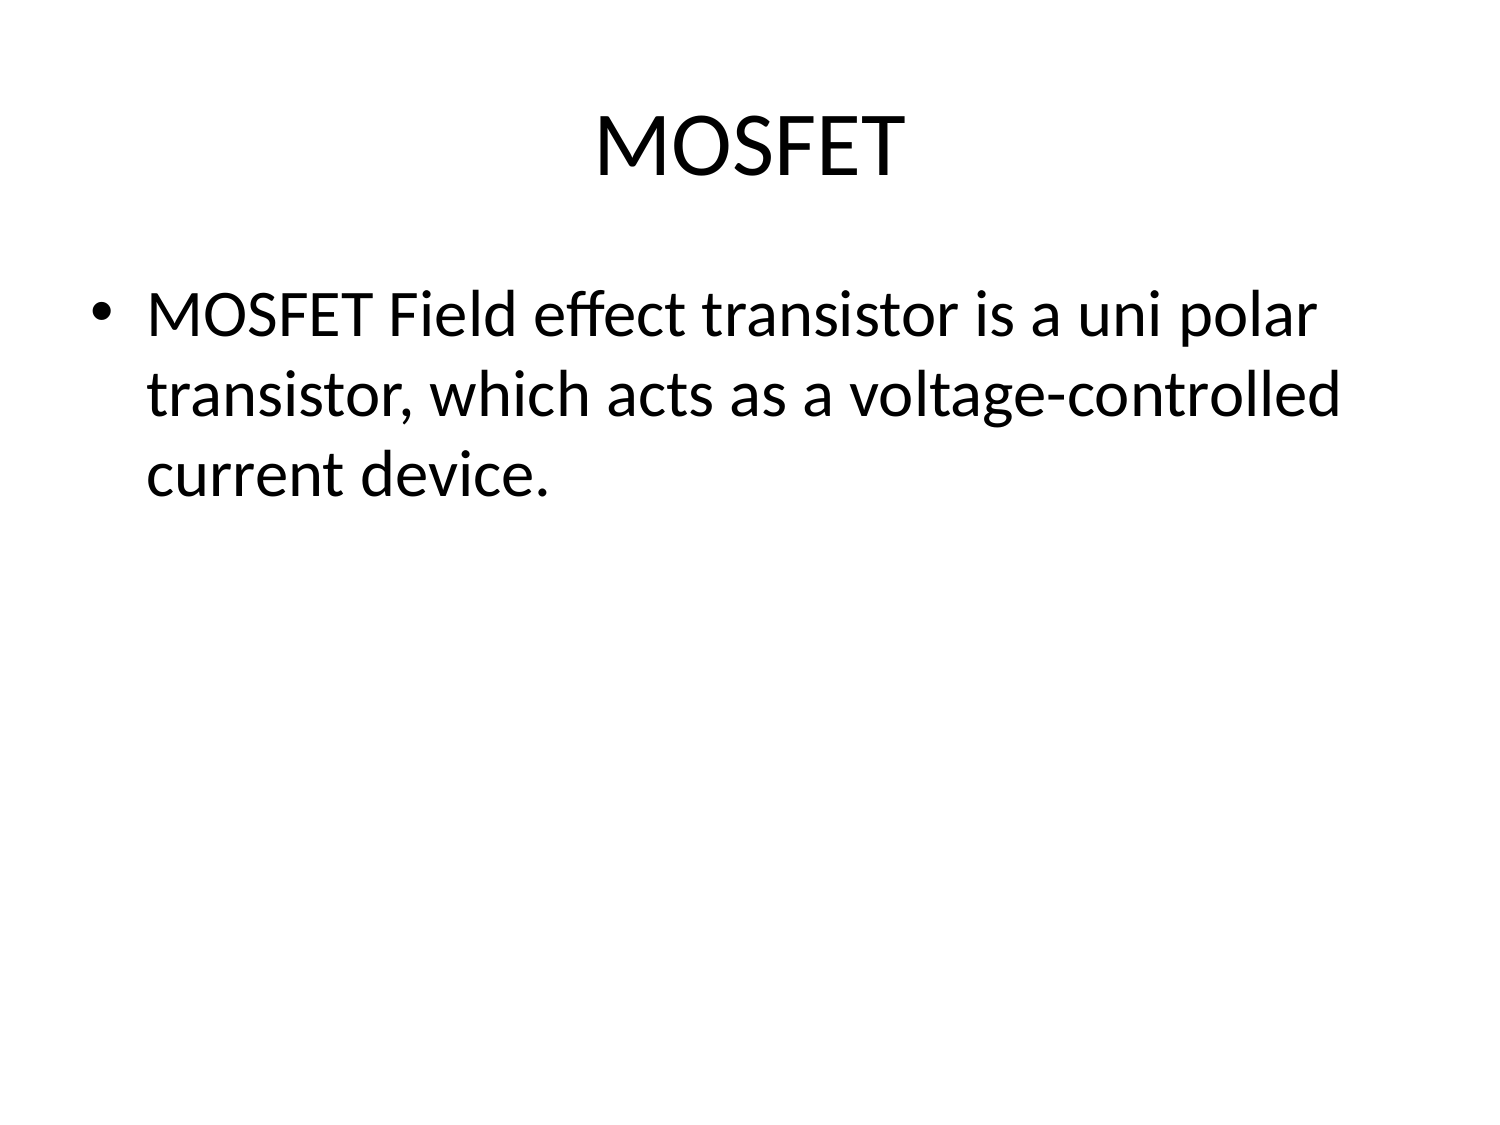

# MOSFET
MOSFET Field effect transistor is a uni polar transistor, which acts as a voltage-controlled current device.